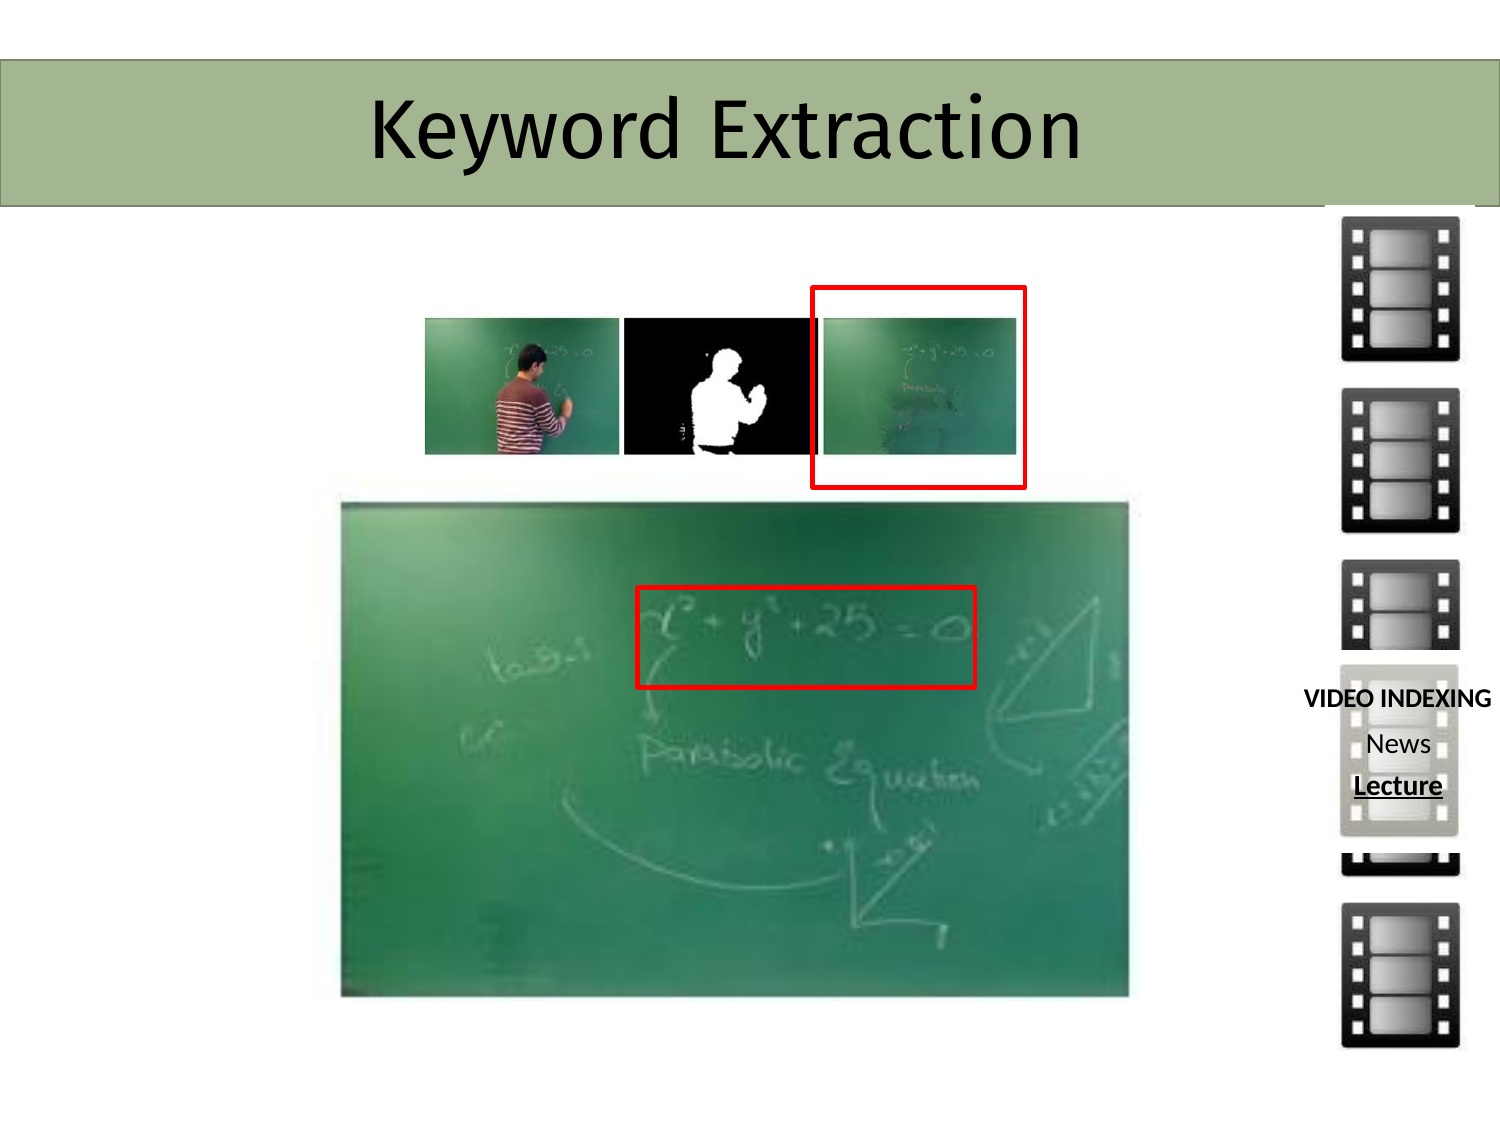

# Keyword Extraction

VIDEO INDEXING
News
Lecture